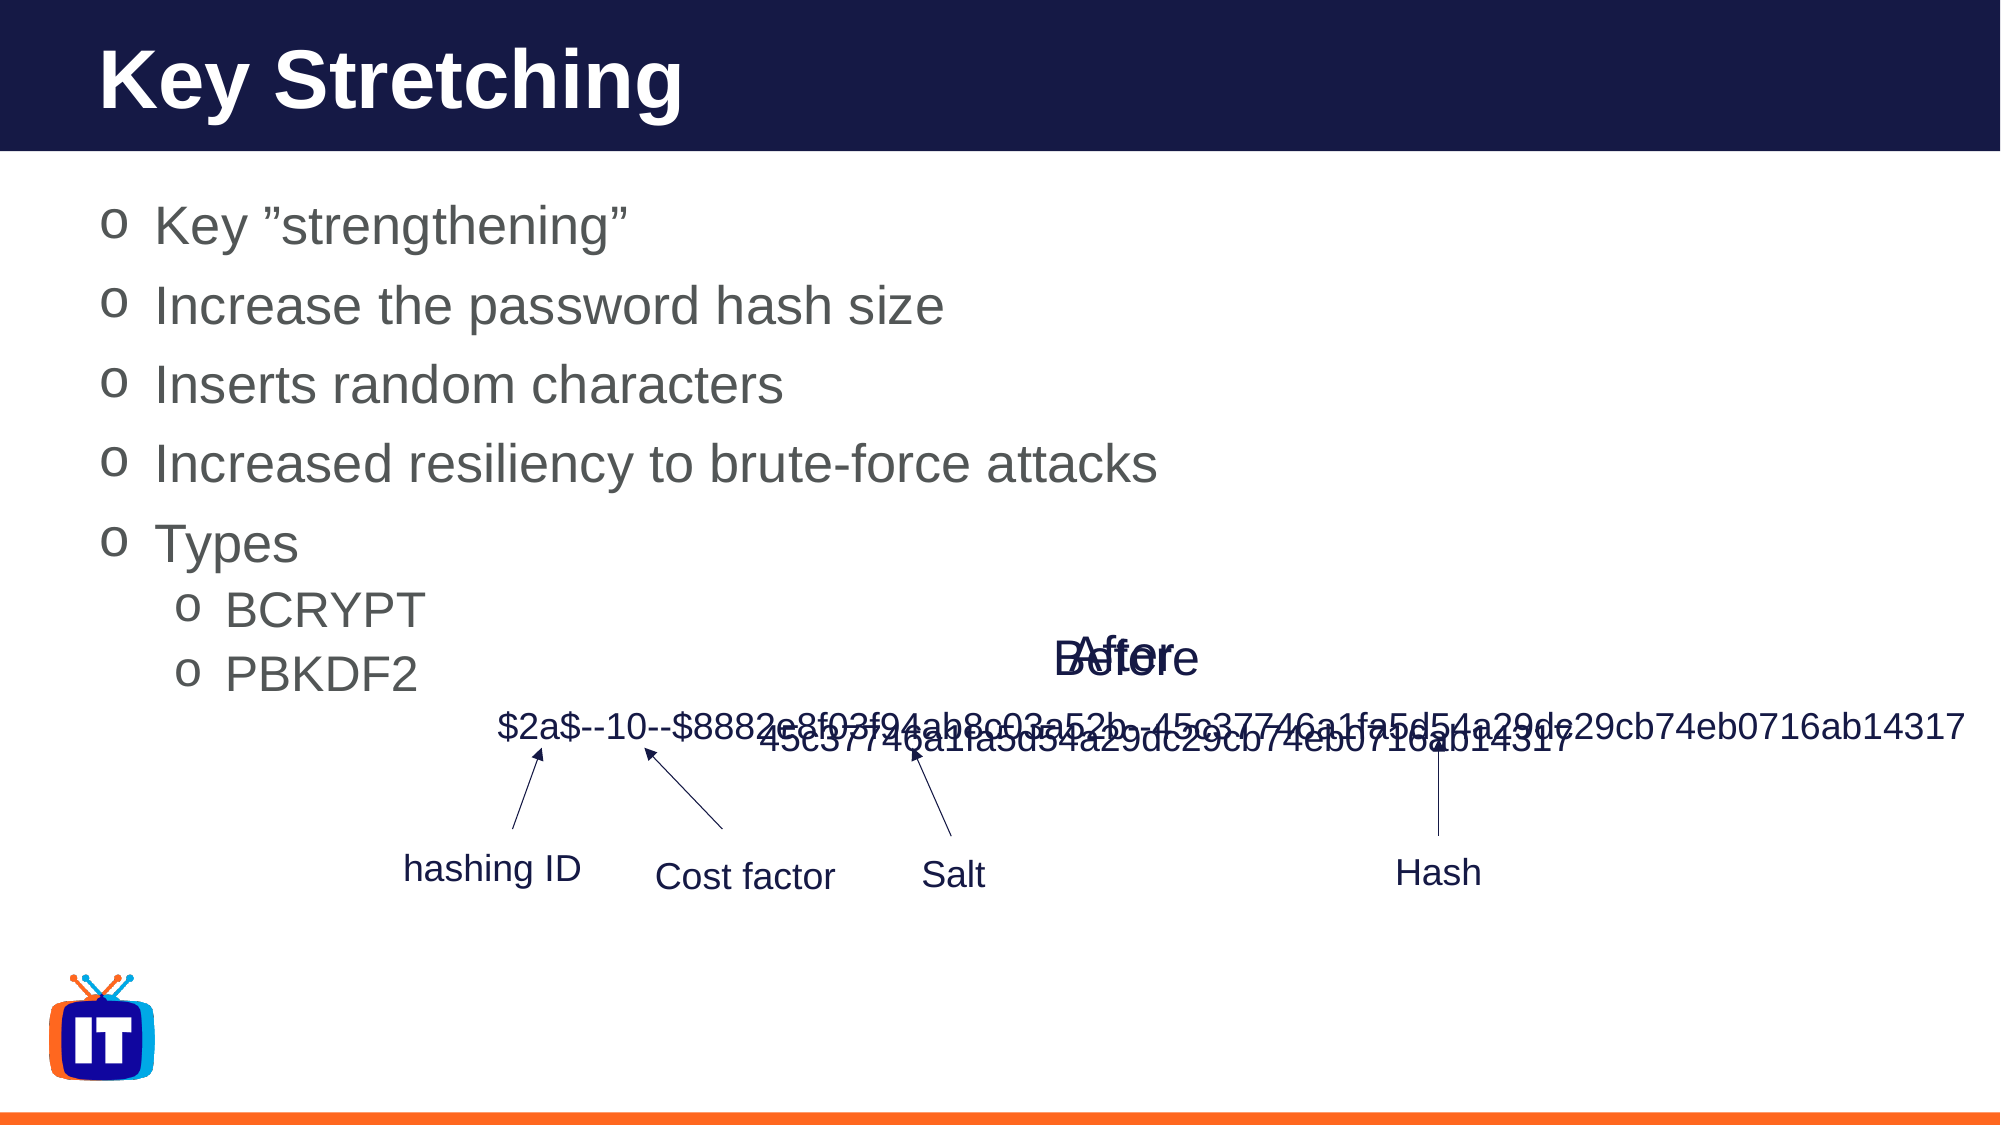

# Key Stretching
Key ”strengthening”
Increase the password hash size
Inserts random characters
Increased resiliency to brute-force attacks
Types
 BCRYPT
 PBKDF2
After
Before
$2a$--10--$8882e8f03f94ab8c03a52b--45c37746a1fa5d54a29dc29cb74eb0716ab14317

45c37746a1fa5d54a29dc29cb74eb0716ab14317
hashing ID
Hash
Salt
Cost factor